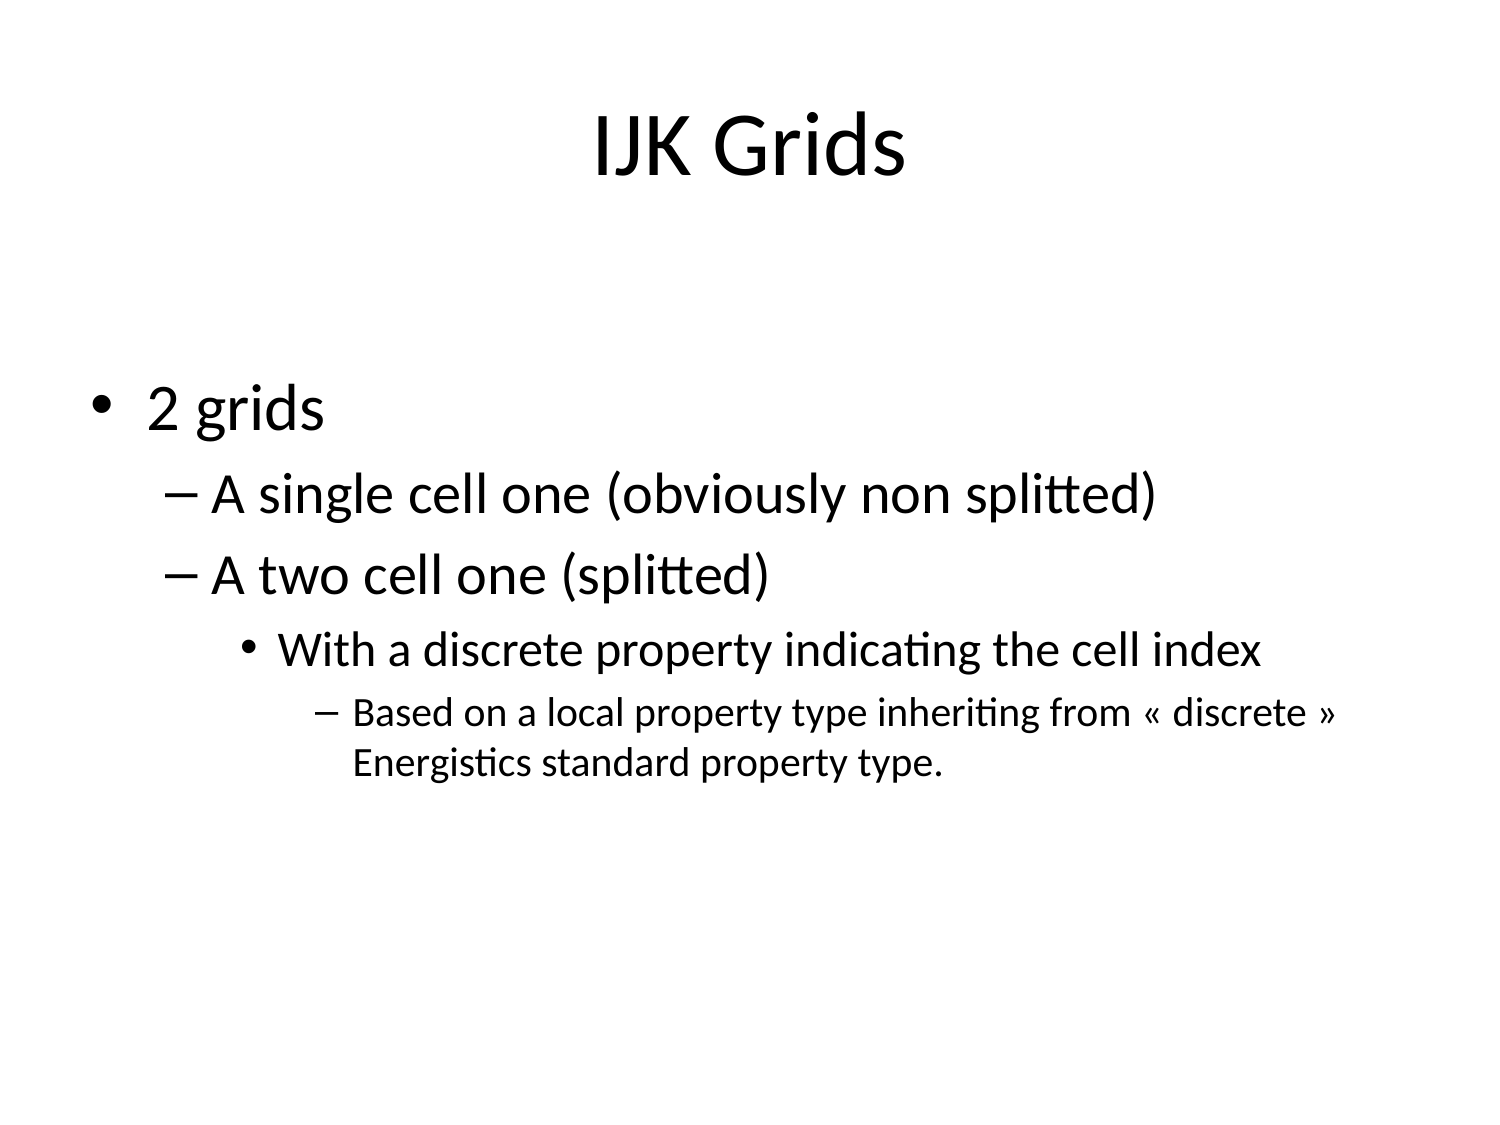

# IJK Grids

2 grids
A single cell one (obviously non splitted)
A two cell one (splitted)
With a discrete property indicating the cell index
Based on a local property type inheriting from « discrete » Energistics standard property type.